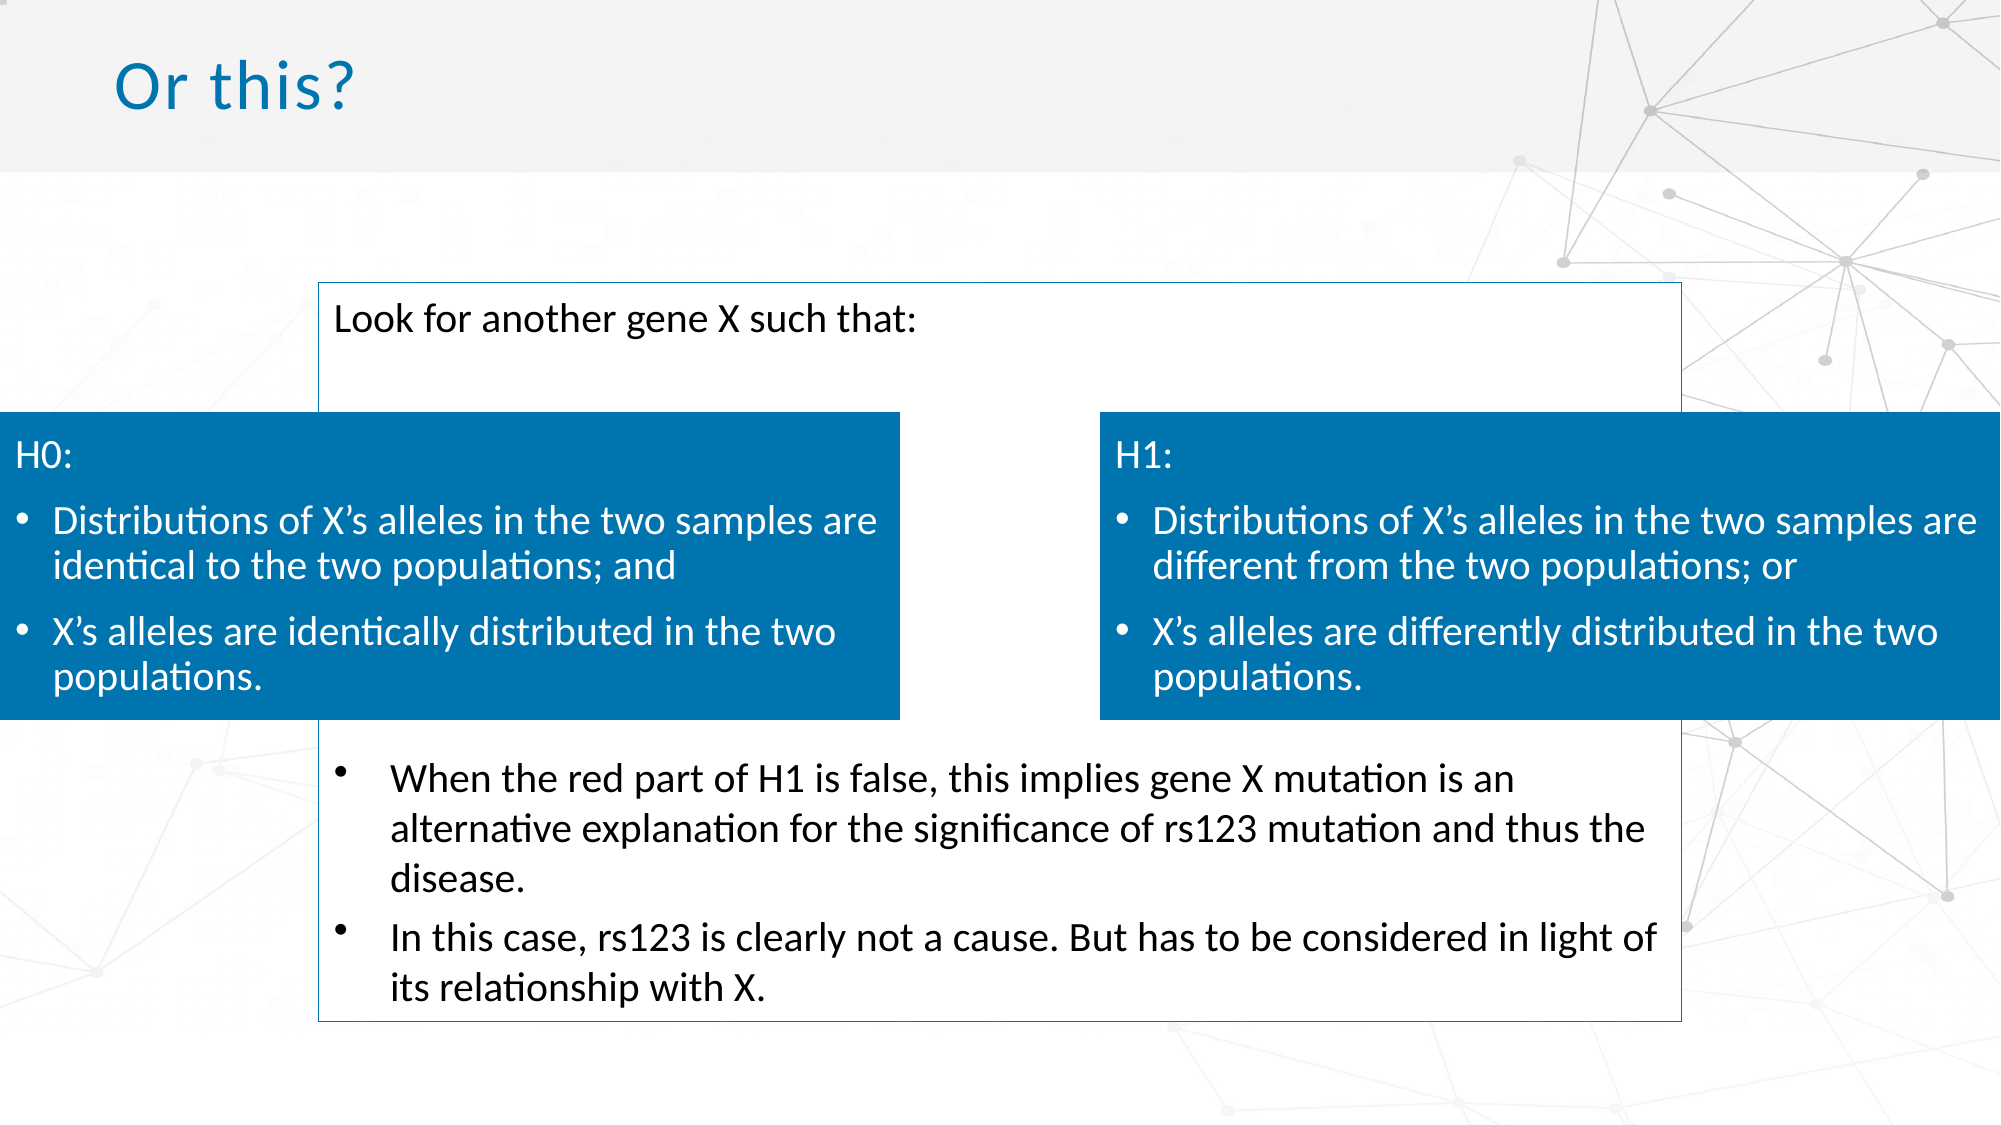

# Or this?
Look for another gene X such that:
H0:
Distributions of X’s alleles in the two samples are identical to the two populations; and
X’s alleles are identically distributed in the two populations.
H1:
Distributions of X’s alleles in the two samples are different from the two populations; or
X’s alleles are differently distributed in the two populations.
When the red part of H1 is false, this implies gene X mutation is an alternative explanation for the significance of rs123 mutation and thus the disease.
In this case, rs123 is clearly not a cause. But has to be considered in light of its relationship with X.